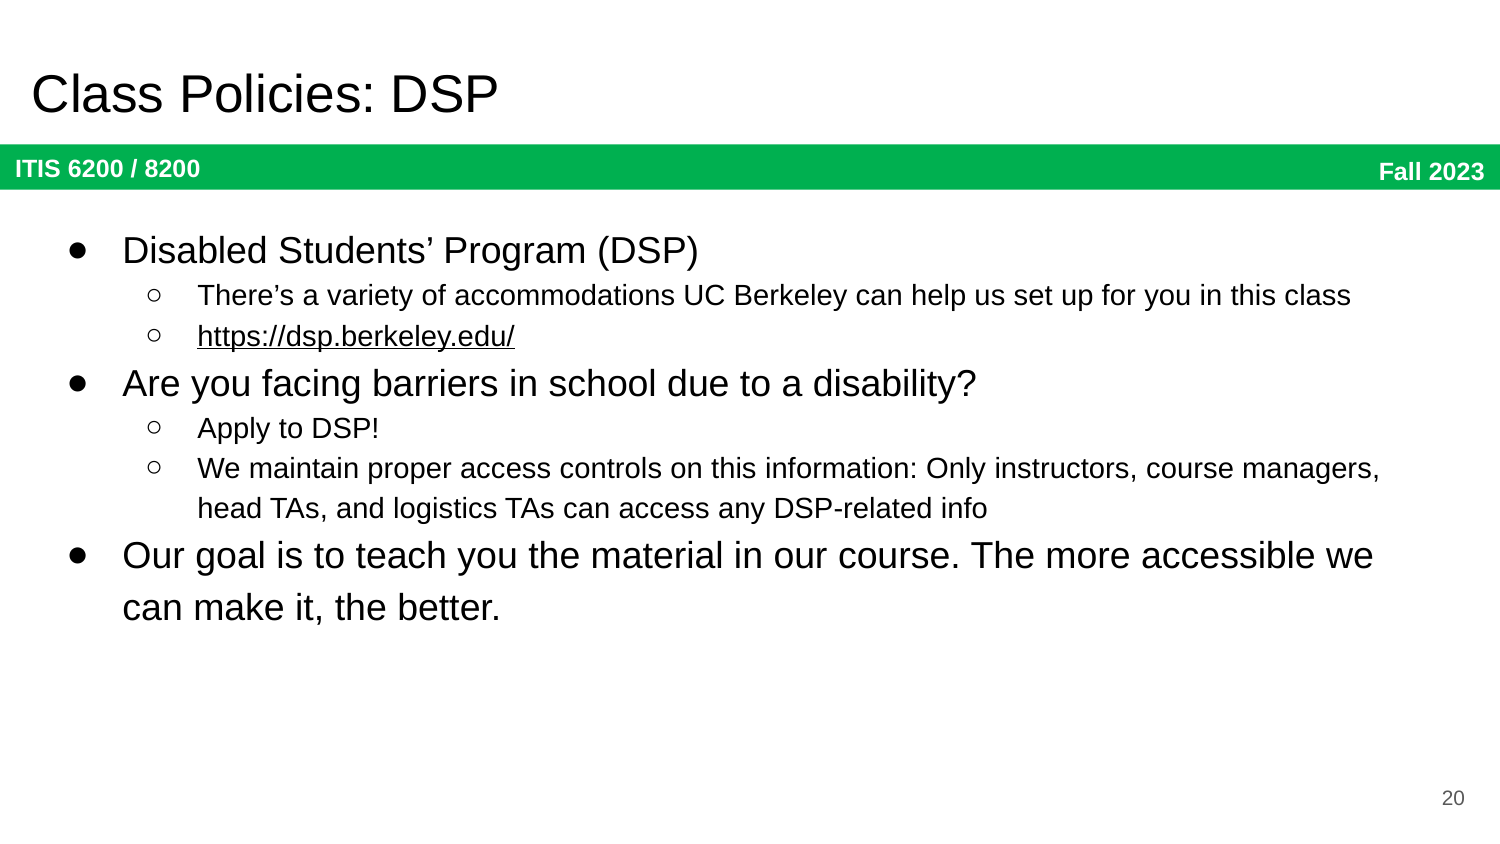

# Class Policies: DSP
Disabled Students’ Program (DSP)
There’s a variety of accommodations UC Berkeley can help us set up for you in this class
https://dsp.berkeley.edu/
Are you facing barriers in school due to a disability?
Apply to DSP!
We maintain proper access controls on this information: Only instructors, course managers, head TAs, and logistics TAs can access any DSP-related info
Our goal is to teach you the material in our course. The more accessible we can make it, the better.
20